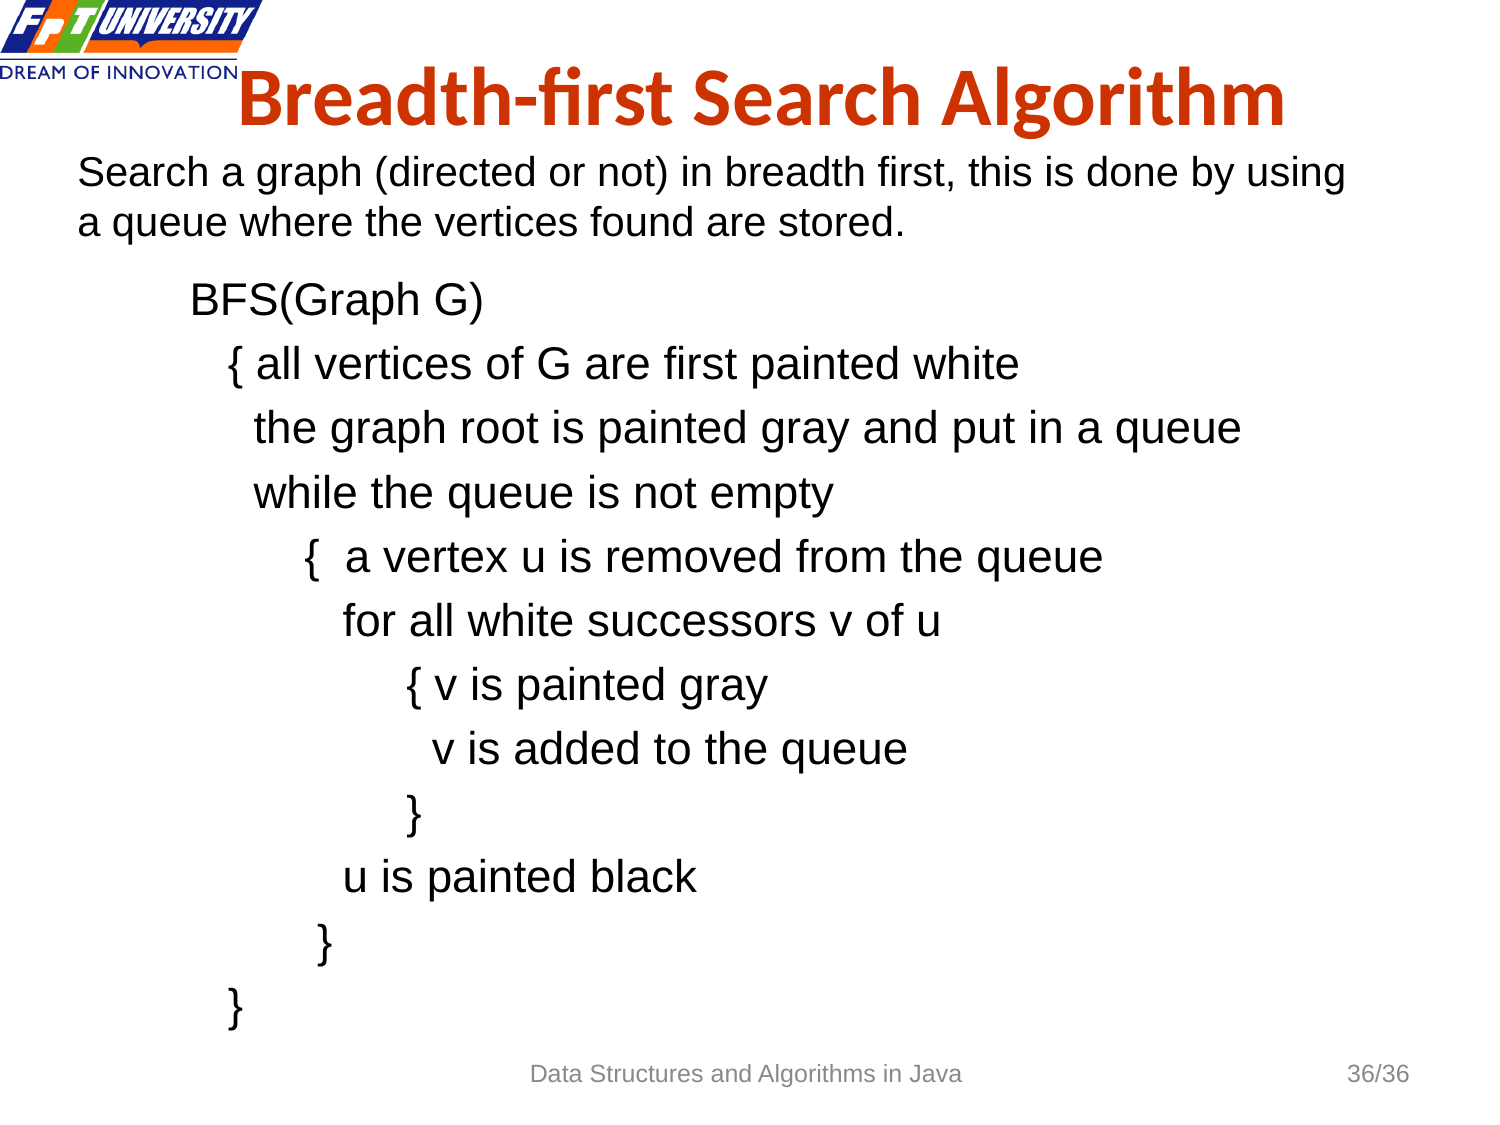

Breadth-first Search Algorithm
Search a graph (directed or not) in breadth first, this is done by using a queue where the vertices found are stored.
 36
BFS(Graph G)
   { all vertices of G are first painted white
     the graph root is painted gray and put in a queue
     while the queue is not empty
         {  a vertex u is removed from the queue
            for all white successors v of u
                 { v is painted gray
                   v is added to the queue
                 }
            u is painted black
          }
   }
Data Structures and Algorithms in Java
36/36